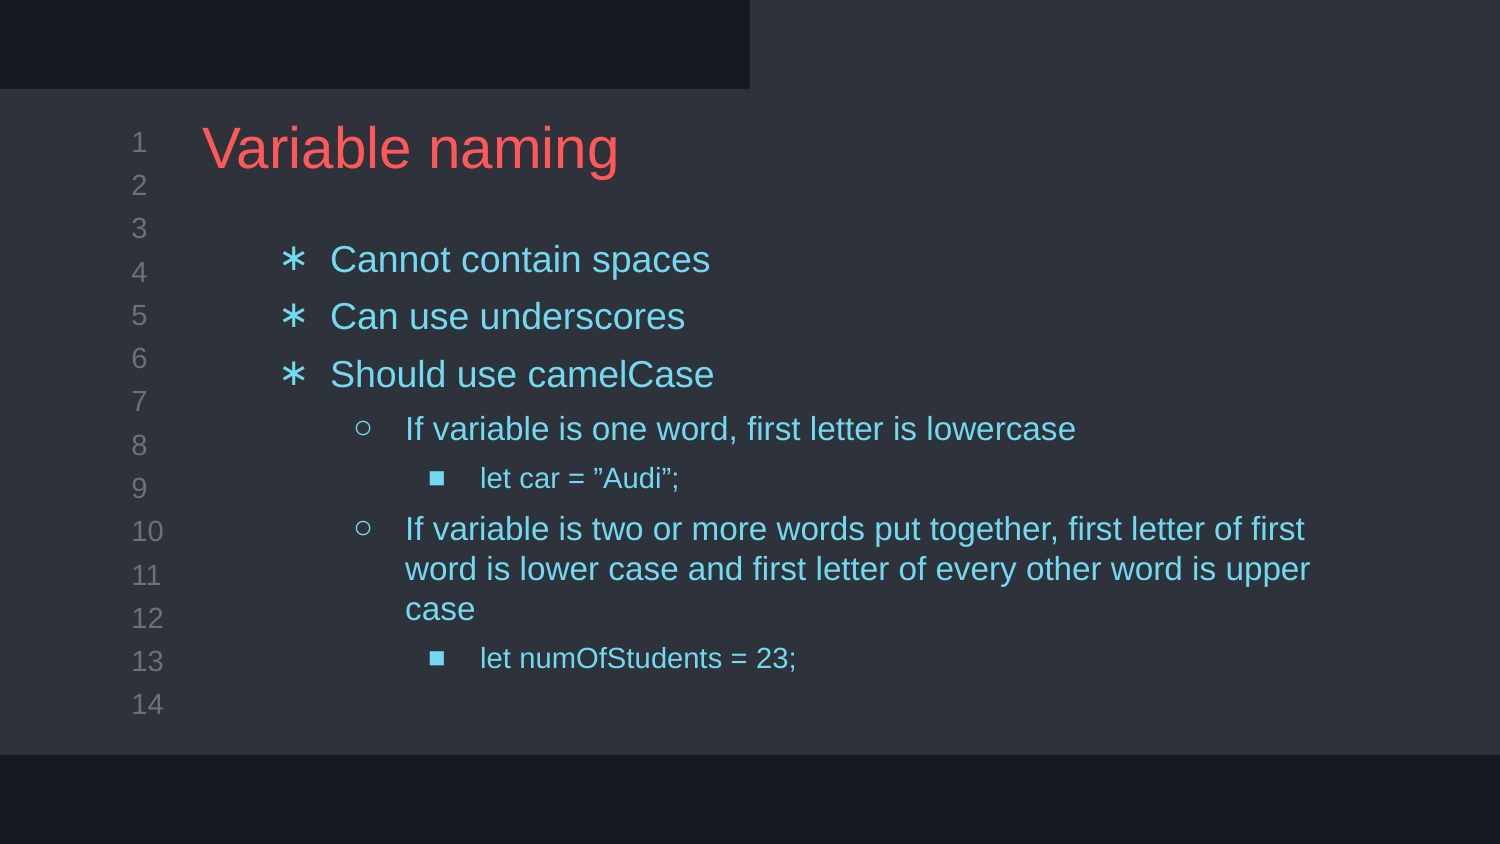

# Variable naming
Cannot contain spaces
Can use underscores
Should use camelCase
If variable is one word, first letter is lowercase
let car = ”Audi”;
If variable is two or more words put together, first letter of first word is lower case and first letter of every other word is upper case
let numOfStudents = 23;